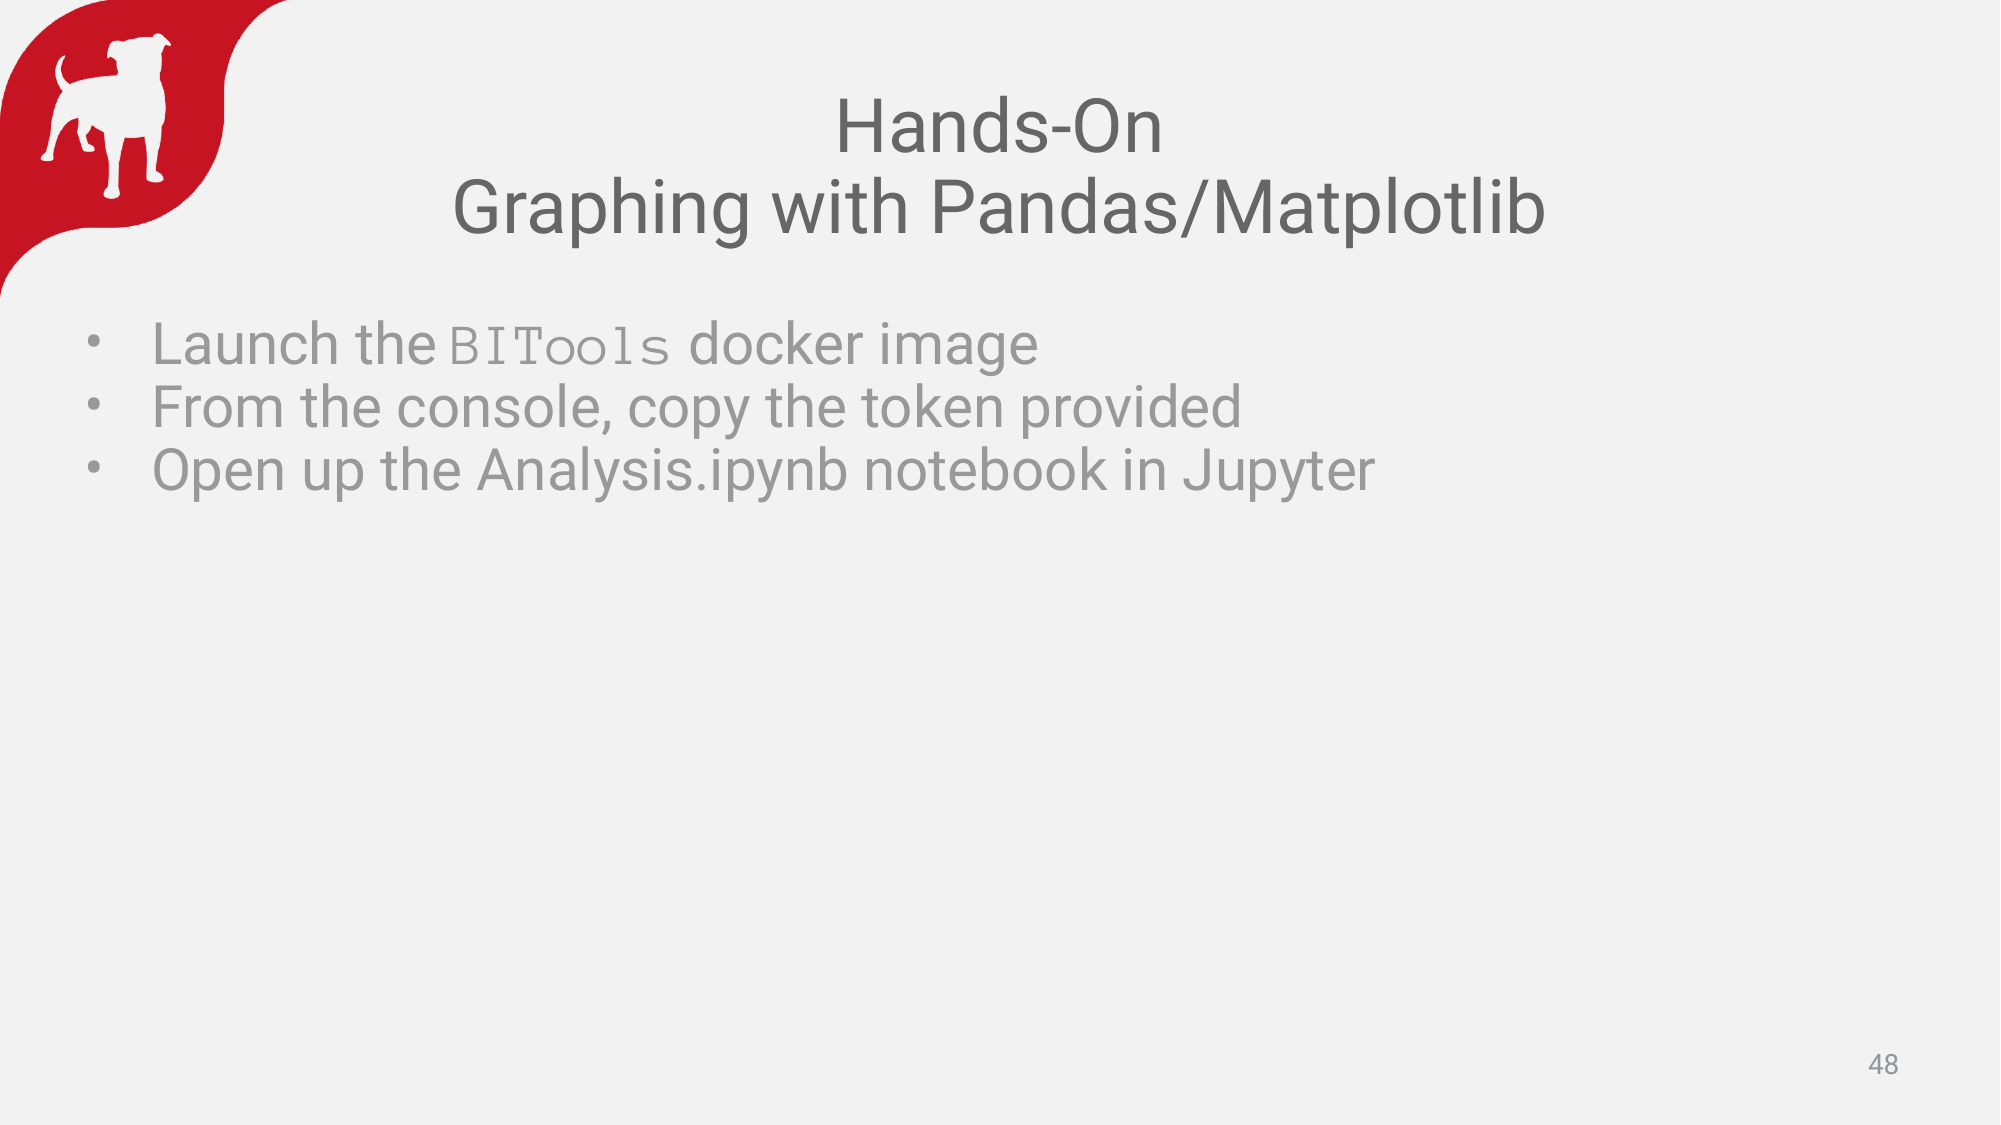

# Hands-On
Graphing with Pandas/Matplotlib
Launch the BITools docker image
From the console, copy the token provided
Open up the Analysis.ipynb notebook in Jupyter
48